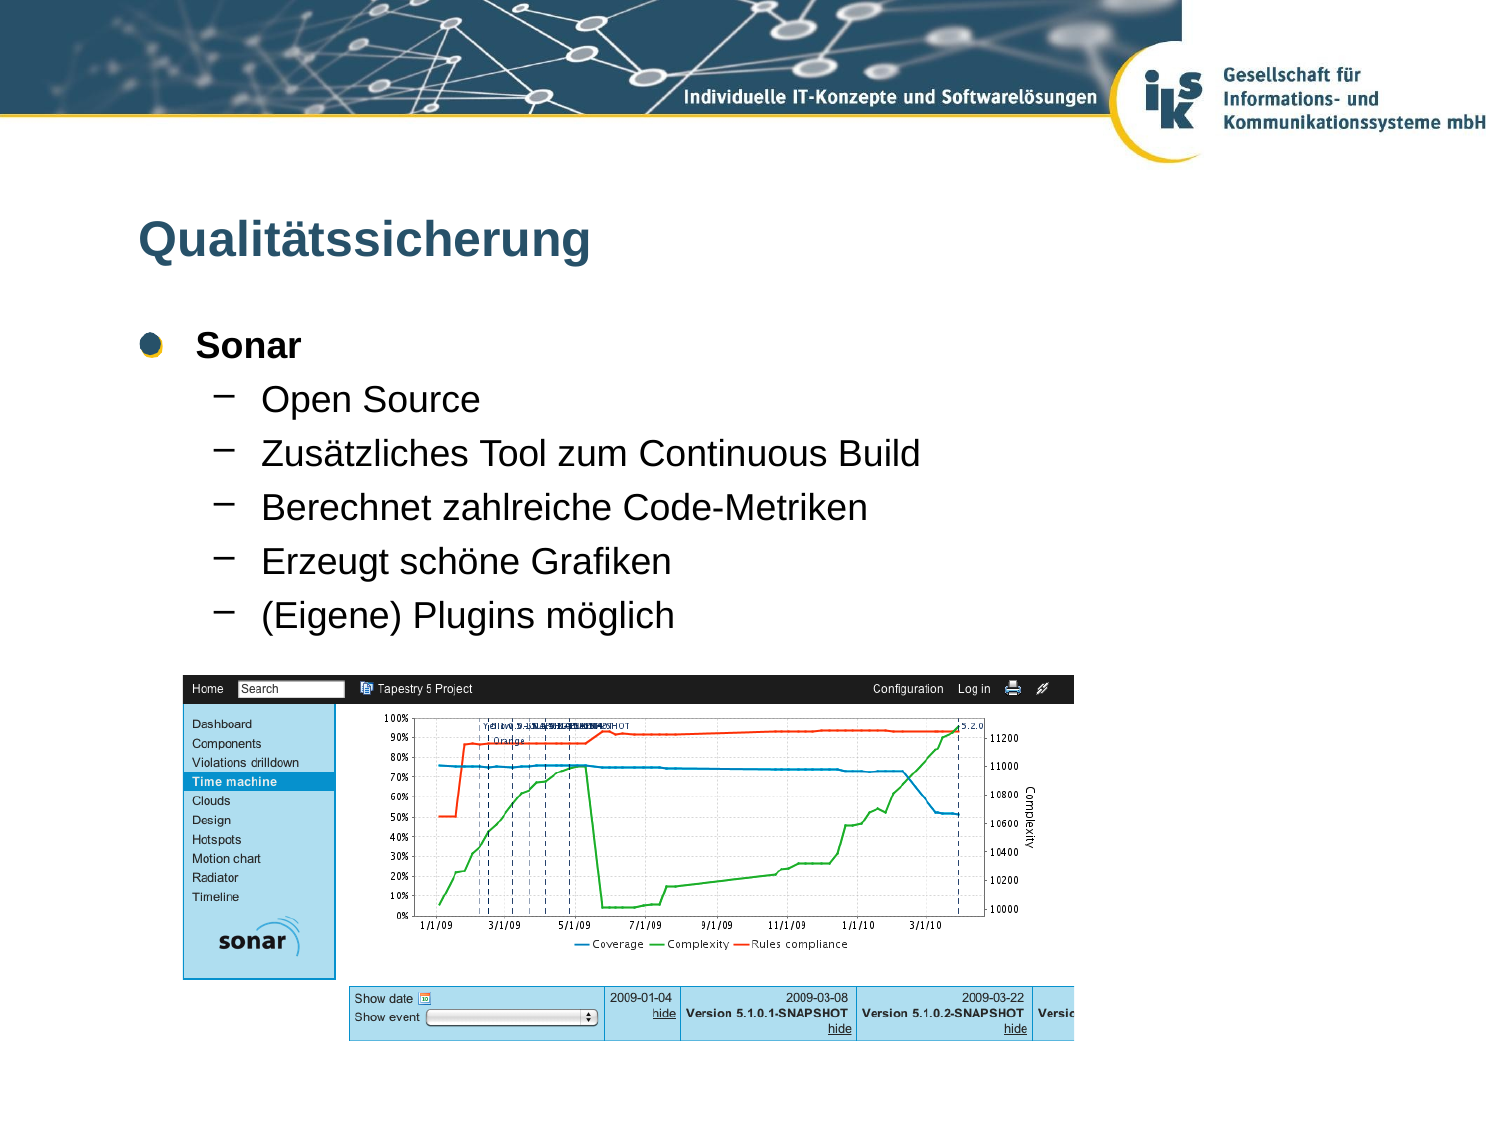

# Qualitätssicherung
Sonar
Open Source
Zusätzliches Tool zum Continuous Build
Berechnet zahlreiche Code-Metriken
Erzeugt schöne Grafiken
(Eigene) Plugins möglich